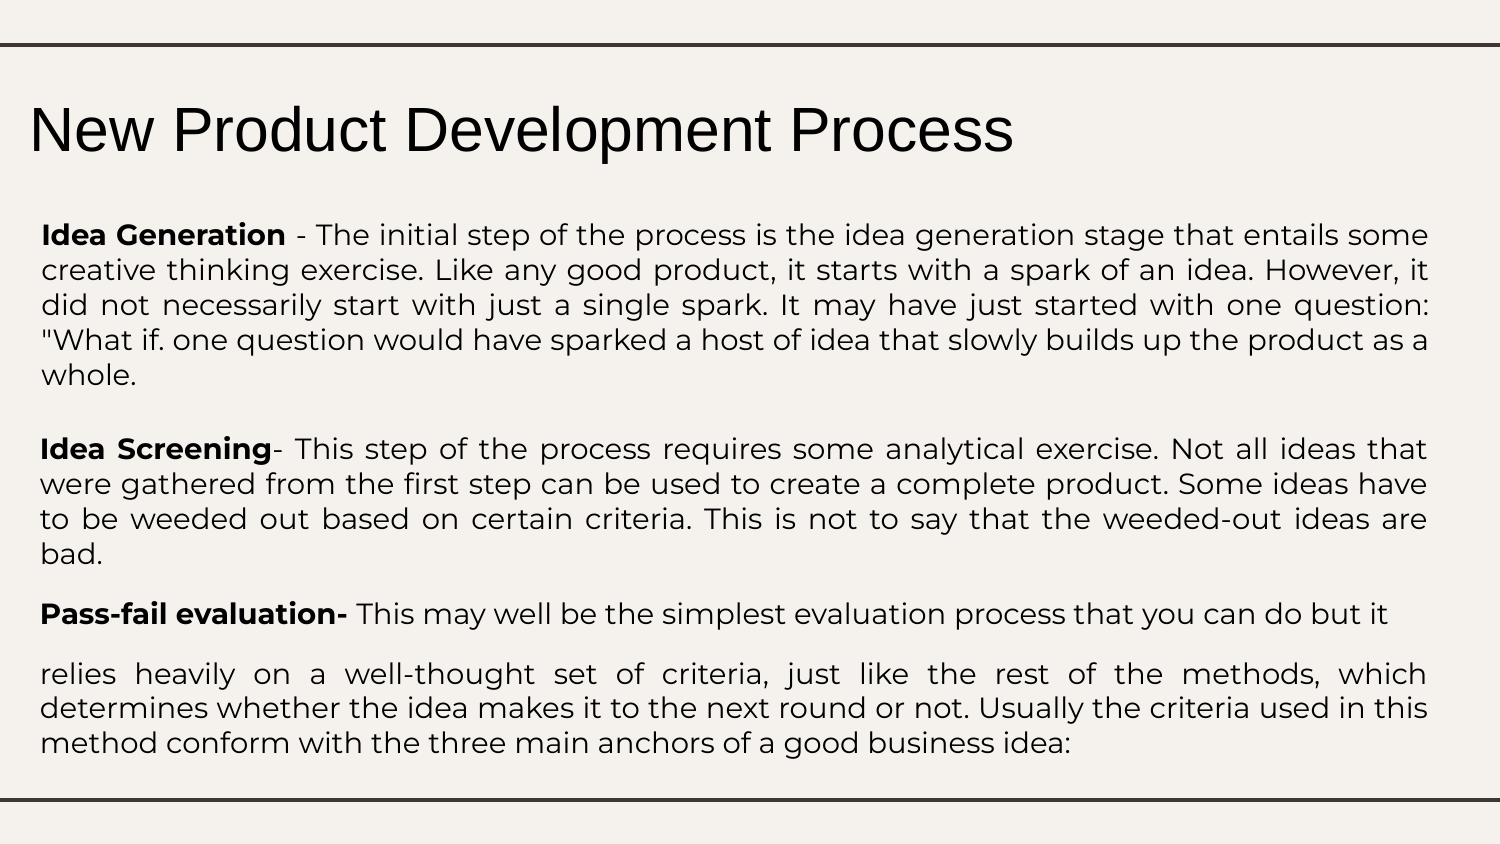

# New Product Development Process
Idea Generation - The initial step of the process is the idea generation stage that entails some creative thinking exercise. Like any good product, it starts with a spark of an idea. However, it did not necessarily start with just a single spark. It may have just started with one question: "What if. one question would have sparked a host of idea that slowly builds up the product as a whole.
Idea Screening- This step of the process requires some analytical exercise. Not all ideas that were gathered from the first step can be used to create a complete product. Some ideas have to be weeded out based on certain criteria. This is not to say that the weeded-out ideas are bad.
Pass-fail evaluation- This may well be the simplest evaluation process that you can do but it
relies heavily on a well-thought set of criteria, just like the rest of the methods, which determines whether the idea makes it to the next round or not. Usually the criteria used in this method conform with the three main anchors of a good business idea: